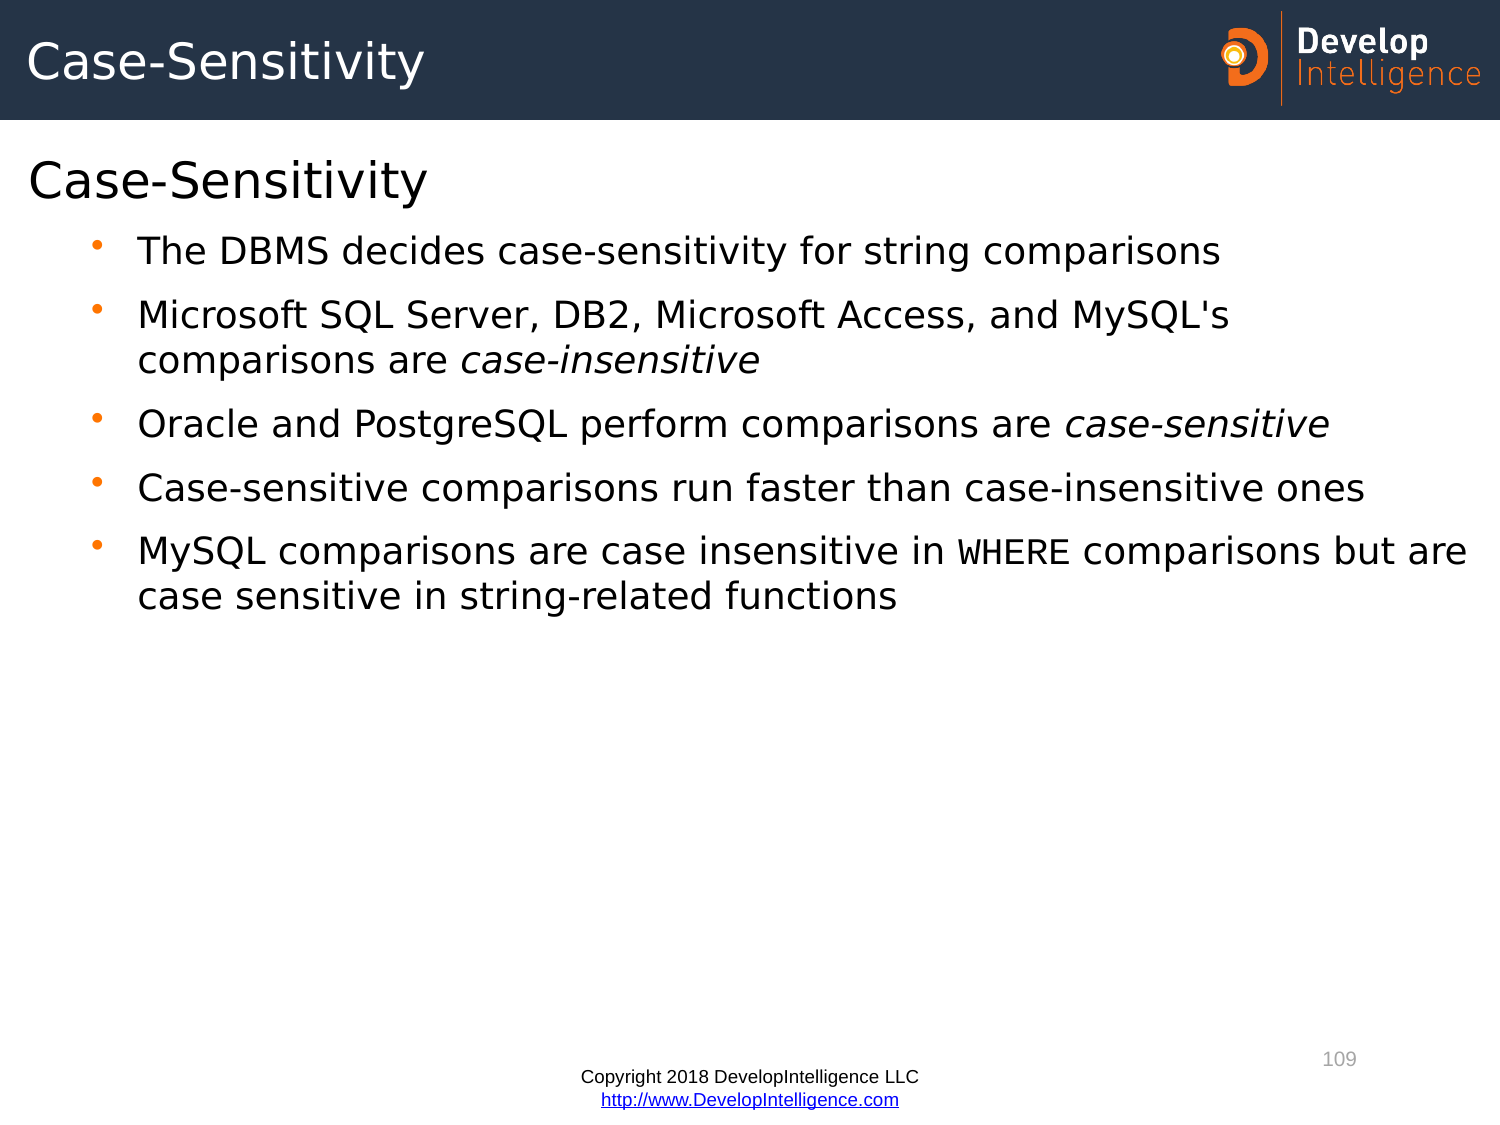

# Case-Sensitivity
Case-Sensitivity
The DBMS decides case-sensitivity for string comparisons
Microsoft SQL Server, DB2, Microsoft Access, and MySQL's comparisons are case-insensitive
Oracle and PostgreSQL perform comparisons are case-sensitive
Case-sensitive comparisons run faster than case-insensitive ones
MySQL comparisons are case insensitive in WHERE comparisons but are case sensitive in string-related functions

109